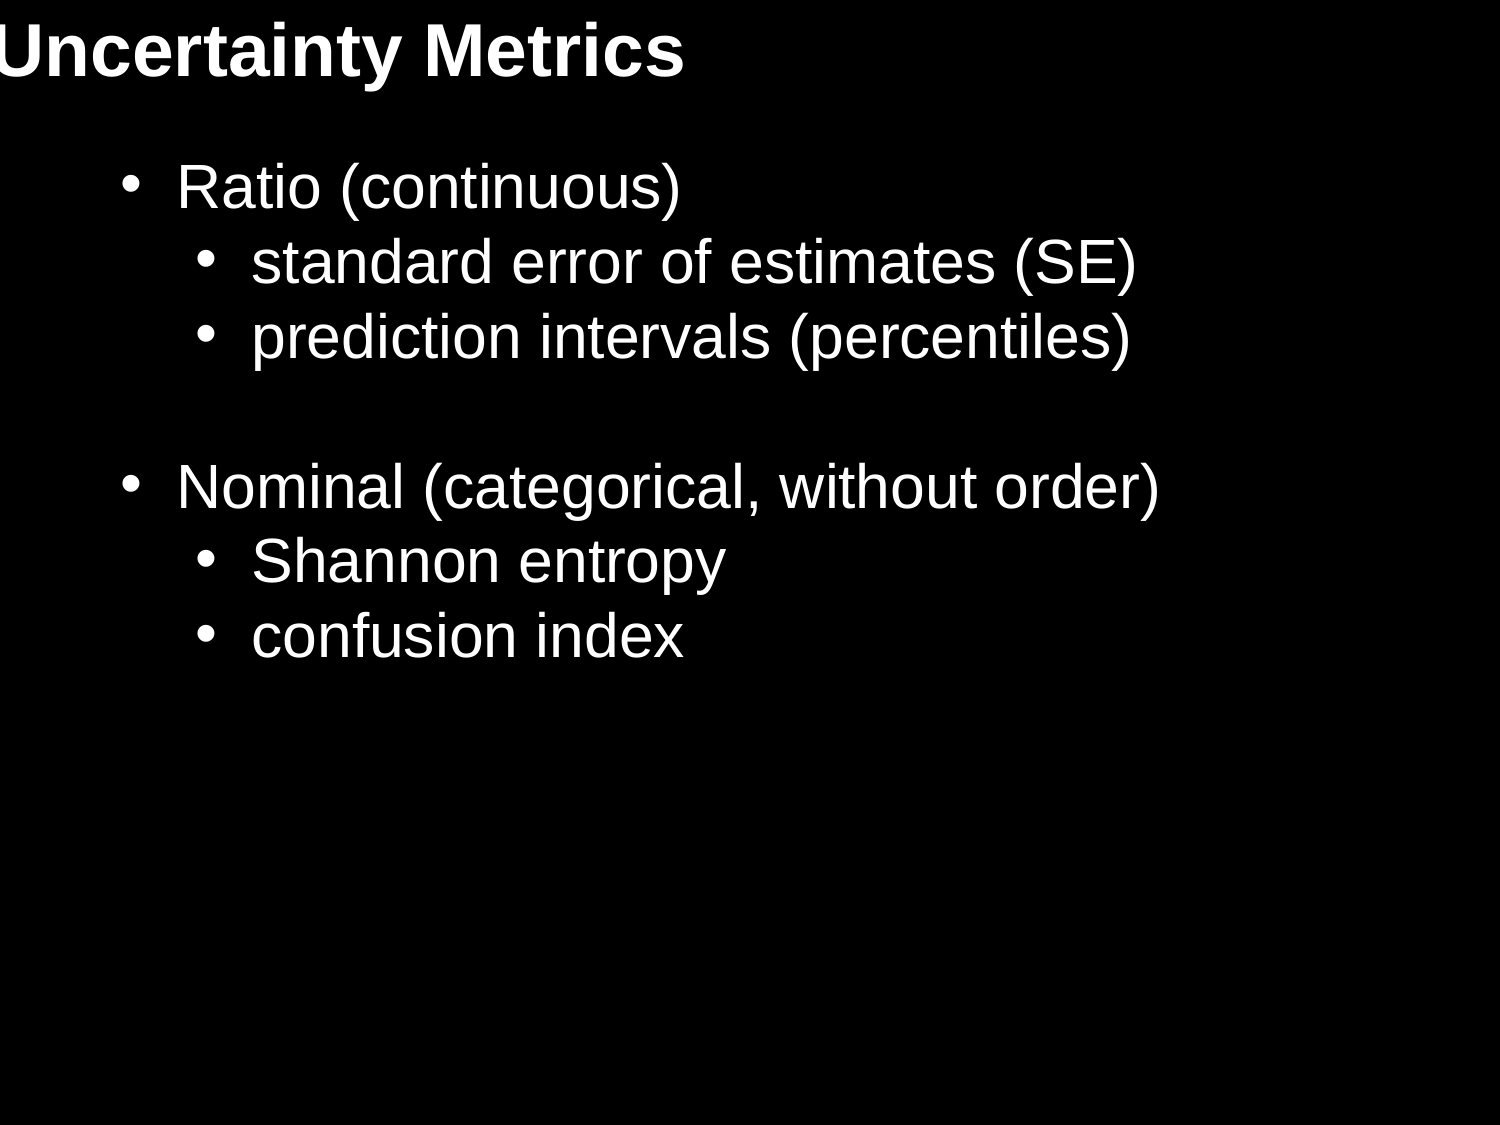

Uncertainty Metrics
Ratio (continuous)
standard error of estimates (SE)
prediction intervals (percentiles)
Nominal (categorical, without order)
Shannon entropy
confusion index